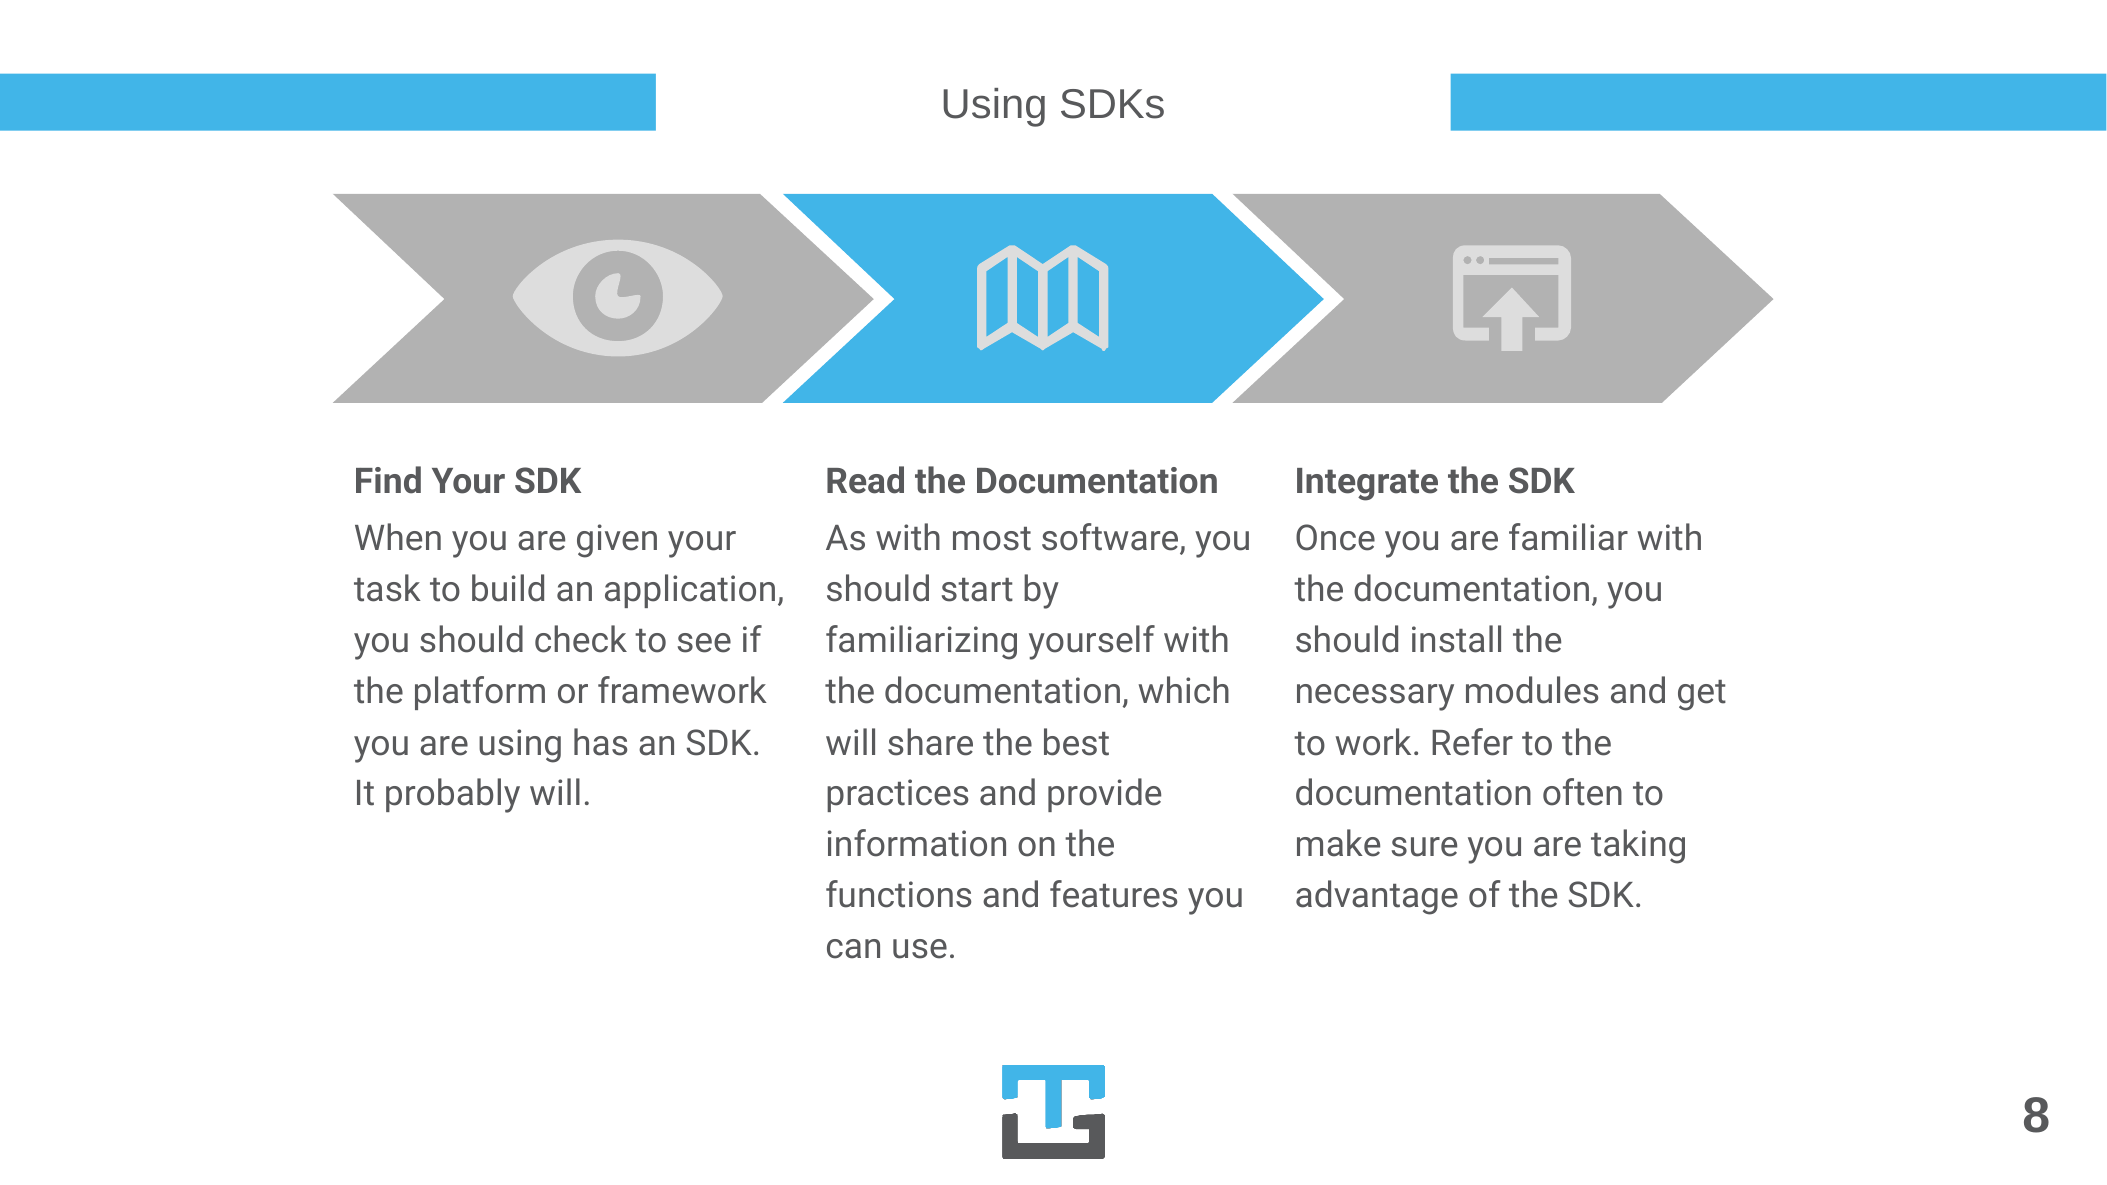

# Using SDKs

Find Your SDK
When you are given your task to build an application, you should check to see if the platform or framework you are using has an SDK. It probably will.
Read the Documentation
As with most software, you should start by familiarizing yourself with the documentation, which will share the best practices and provide information on the functions and features you can use.
Integrate the SDK
Once you are familiar with the documentation, you should install the necessary modules and get to work. Refer to the documentation often to make sure you are taking advantage of the SDK.